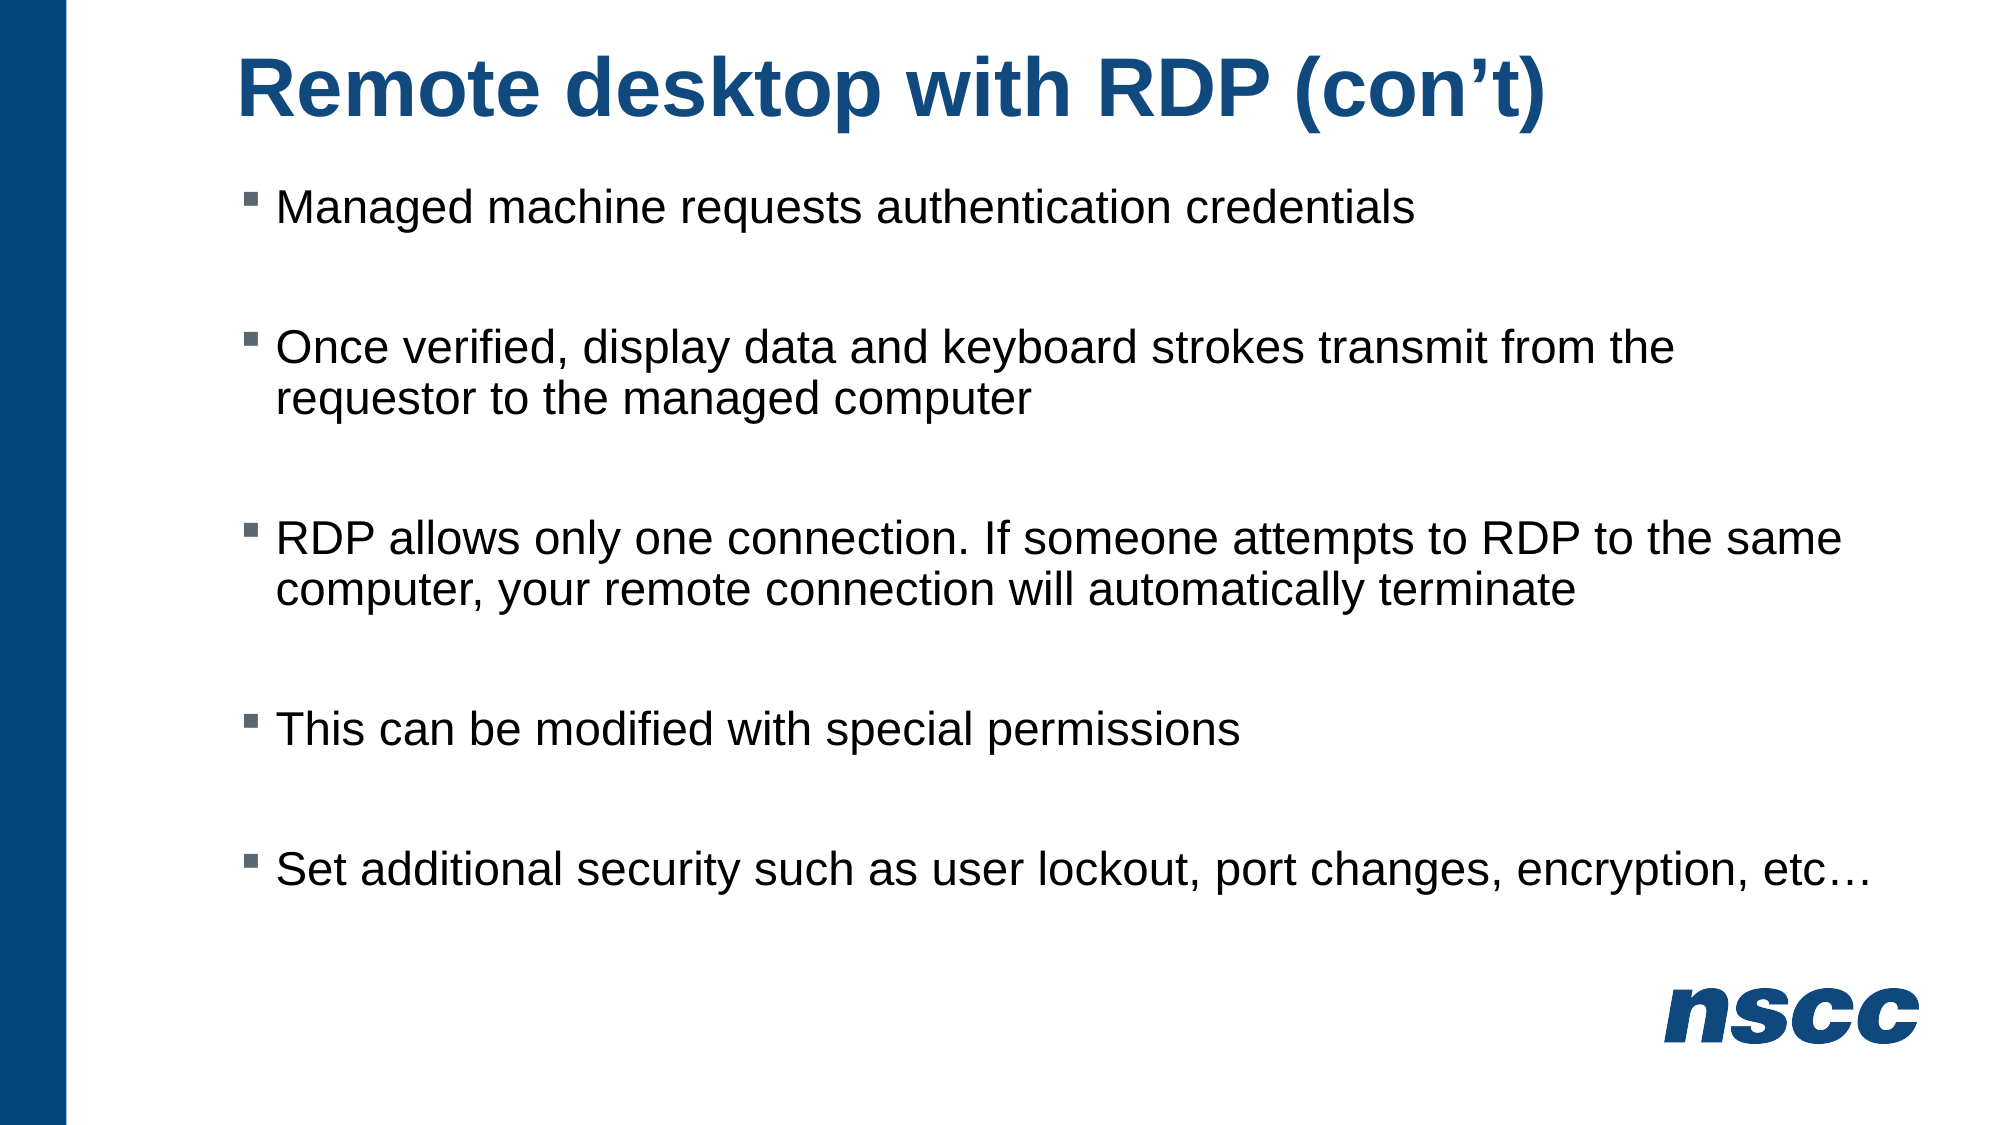

# Remote desktop with RDP (con’t)
Managed machine requests authentication credentials

Once verified, display data and keyboard strokes transmit from the requestor to the managed computer

RDP allows only one connection. If someone attempts to RDP to the same computer, your remote connection will automatically terminate

This can be modified with special permissions

Set additional security such as user lockout, port changes, encryption, etc…